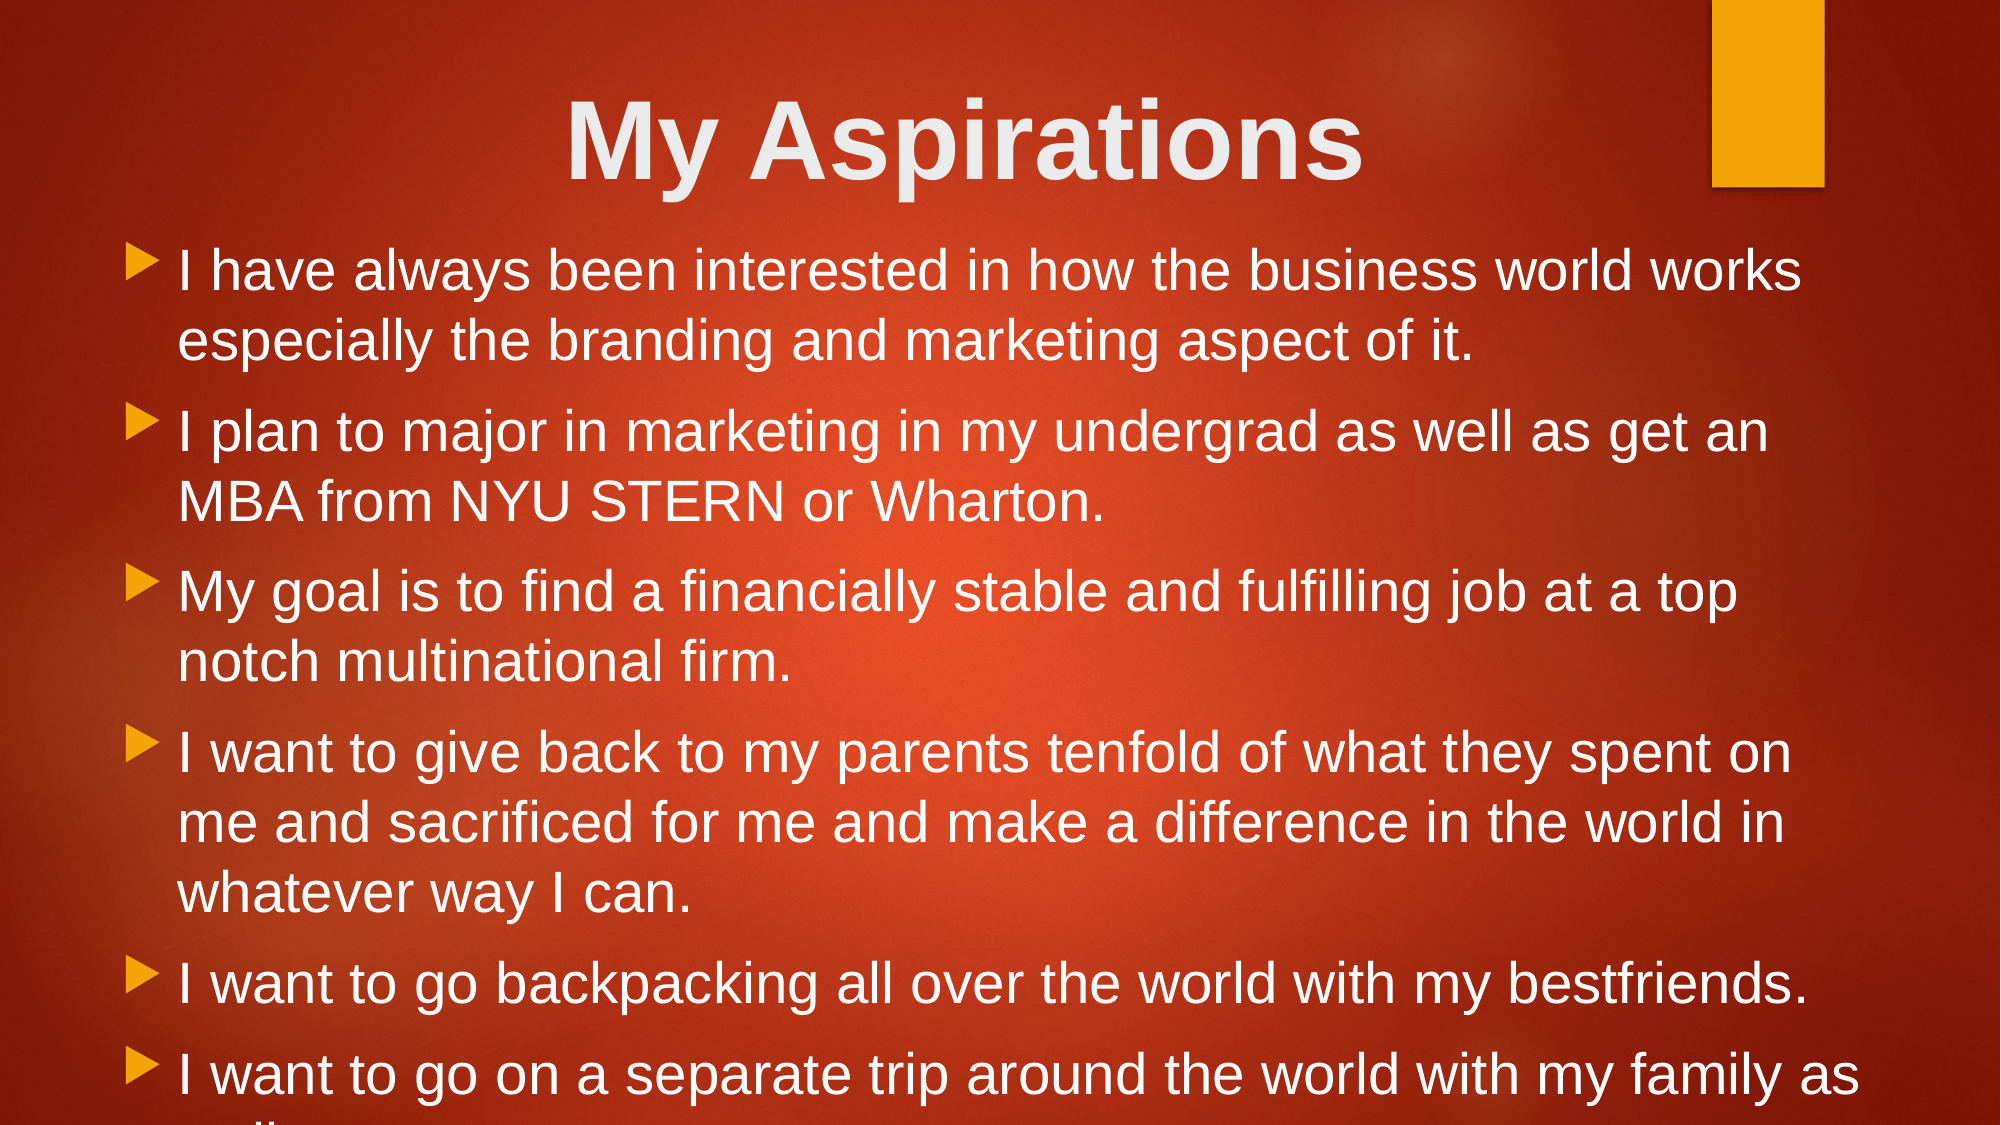

# My Aspirations
I have always been interested in how the business world works especially the branding and marketing aspect of it.
I plan to major in marketing in my undergrad as well as get an MBA from NYU STERN or Wharton.
My goal is to find a financially stable and fulfilling job at a top notch multinational firm.
I want to give back to my parents tenfold of what they spent on me and sacrificed for me and make a difference in the world in whatever way I can.
I want to go backpacking all over the world with my bestfriends.
I want to go on a separate trip around the world with my family as well.